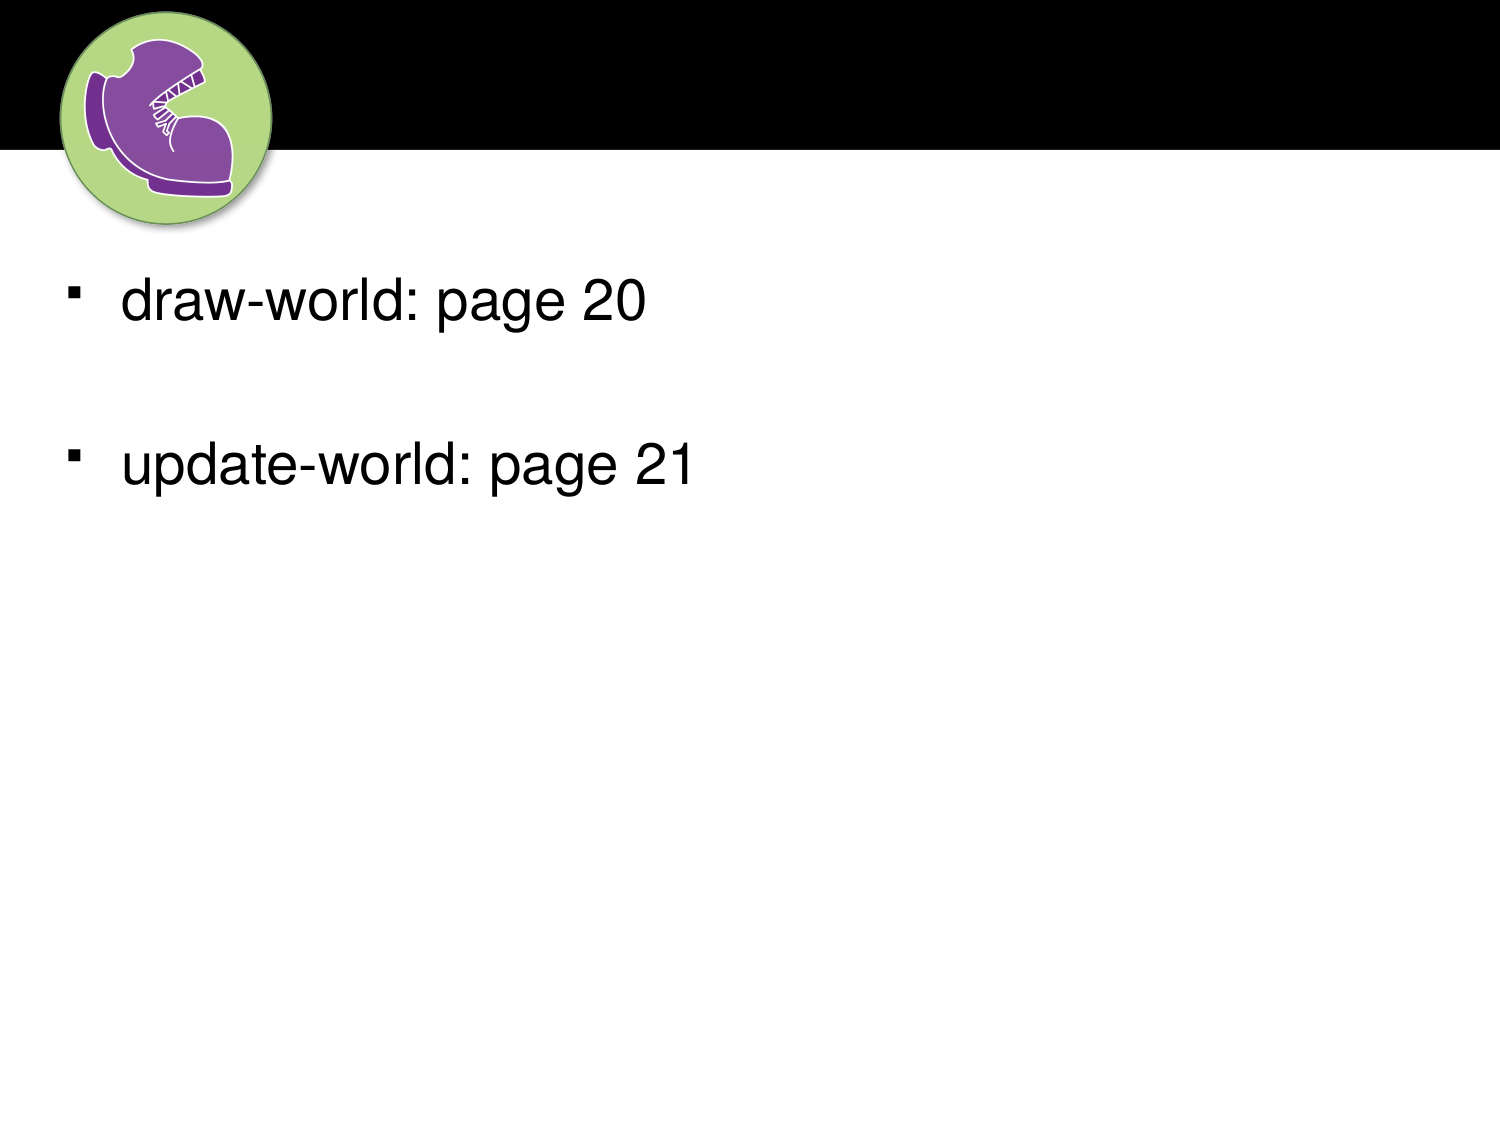

#
draw-world: page 20

update-world: page 21